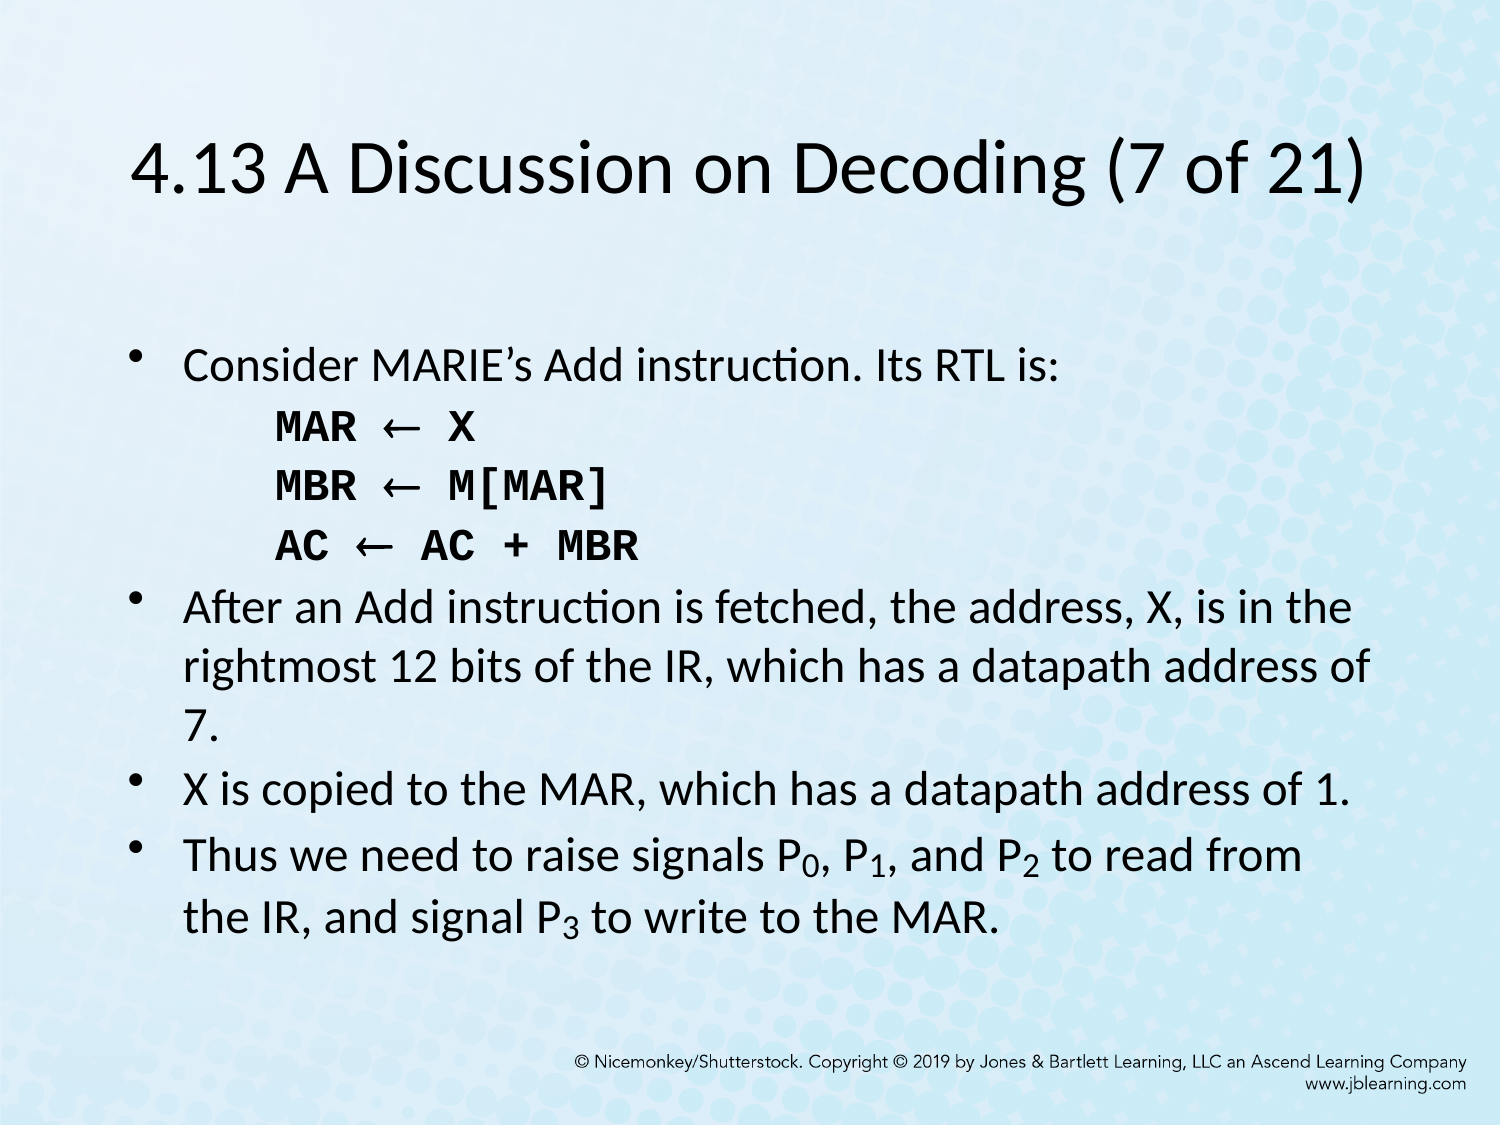

# 4.13 A Discussion on Decoding (7 of 21)
Consider MARIE’s Add instruction. Its RTL is:
MAR ← X
MBR ← M[MAR]
AC ← AC + MBR
After an Add instruction is fetched, the address, X, is in the rightmost 12 bits of the IR, which has a datapath address of 7.
X is copied to the MAR, which has a datapath address of 1.
Thus we need to raise signals P0, P1, and P2 to read from the IR, and signal P3 to write to the MAR.